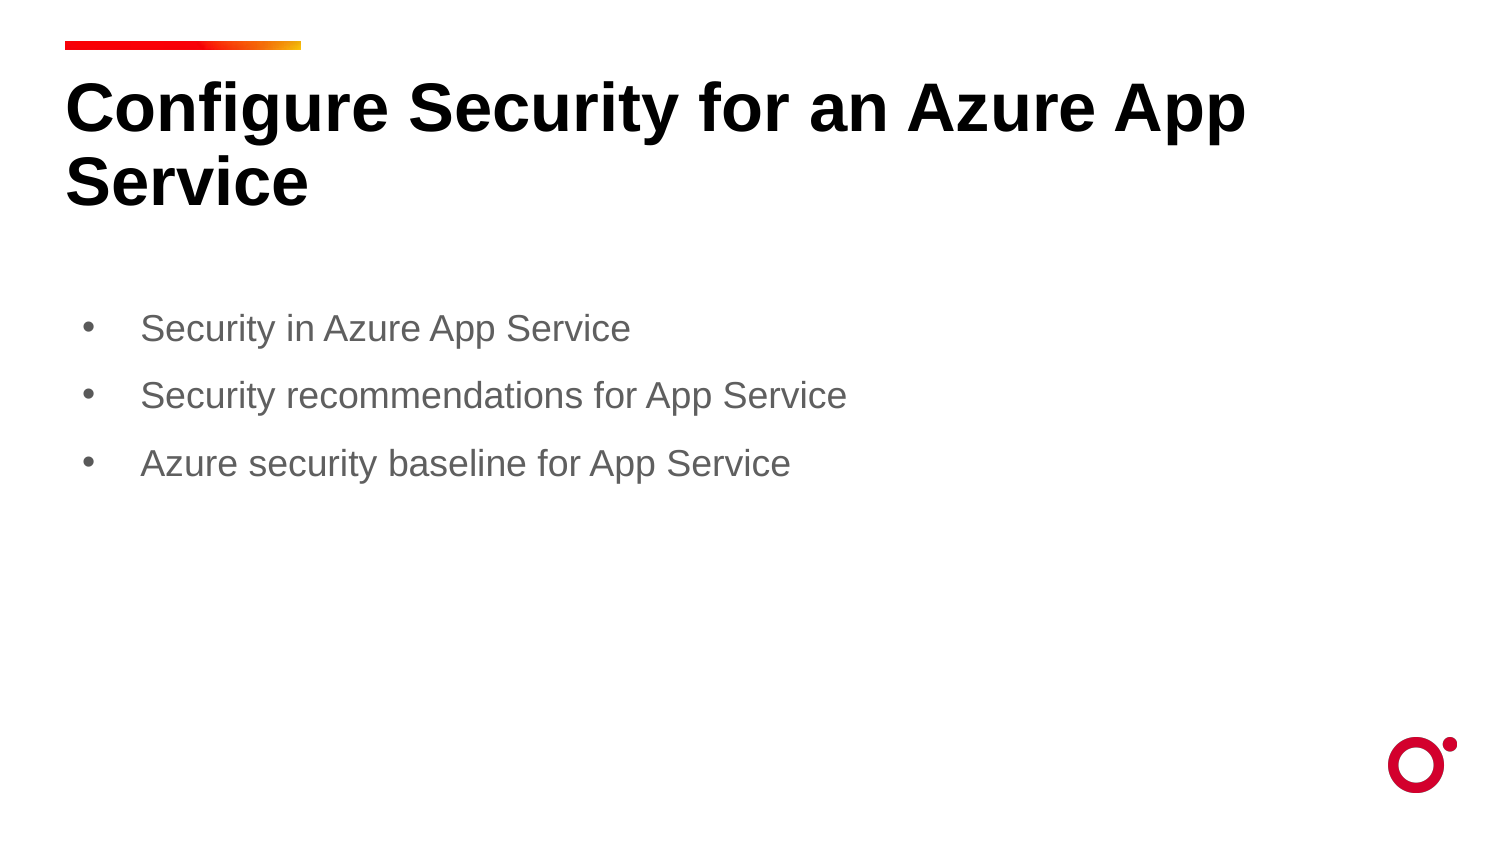

Configure Security for an Azure App Service
Security in Azure App Service
Security recommendations for App Service
Azure security baseline for App Service